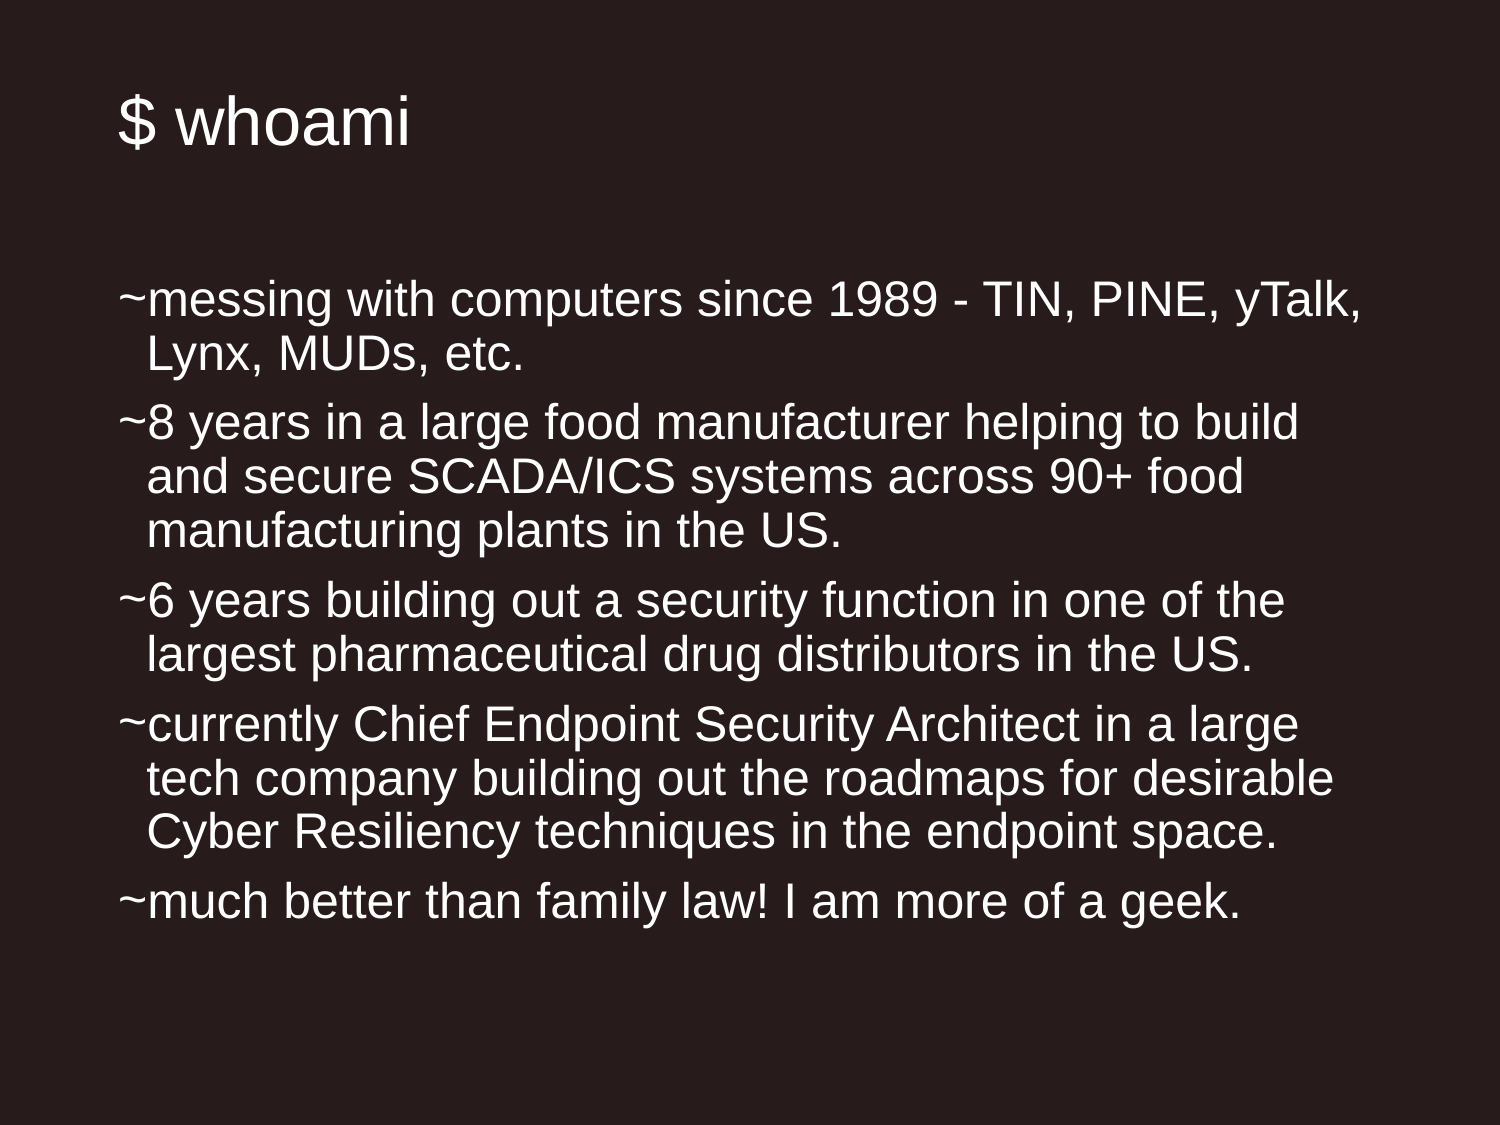

# $ whoami
messing with computers since 1989 - TIN, PINE, yTalk, Lynx, MUDs, etc.
8 years in a large food manufacturer helping to build and secure SCADA/ICS systems across 90+ food manufacturing plants in the US.
6 years building out a security function in one of the largest pharmaceutical drug distributors in the US.
currently Chief Endpoint Security Architect in a large tech company building out the roadmaps for desirable Cyber Resiliency techniques in the endpoint space.
much better than family law! I am more of a geek.